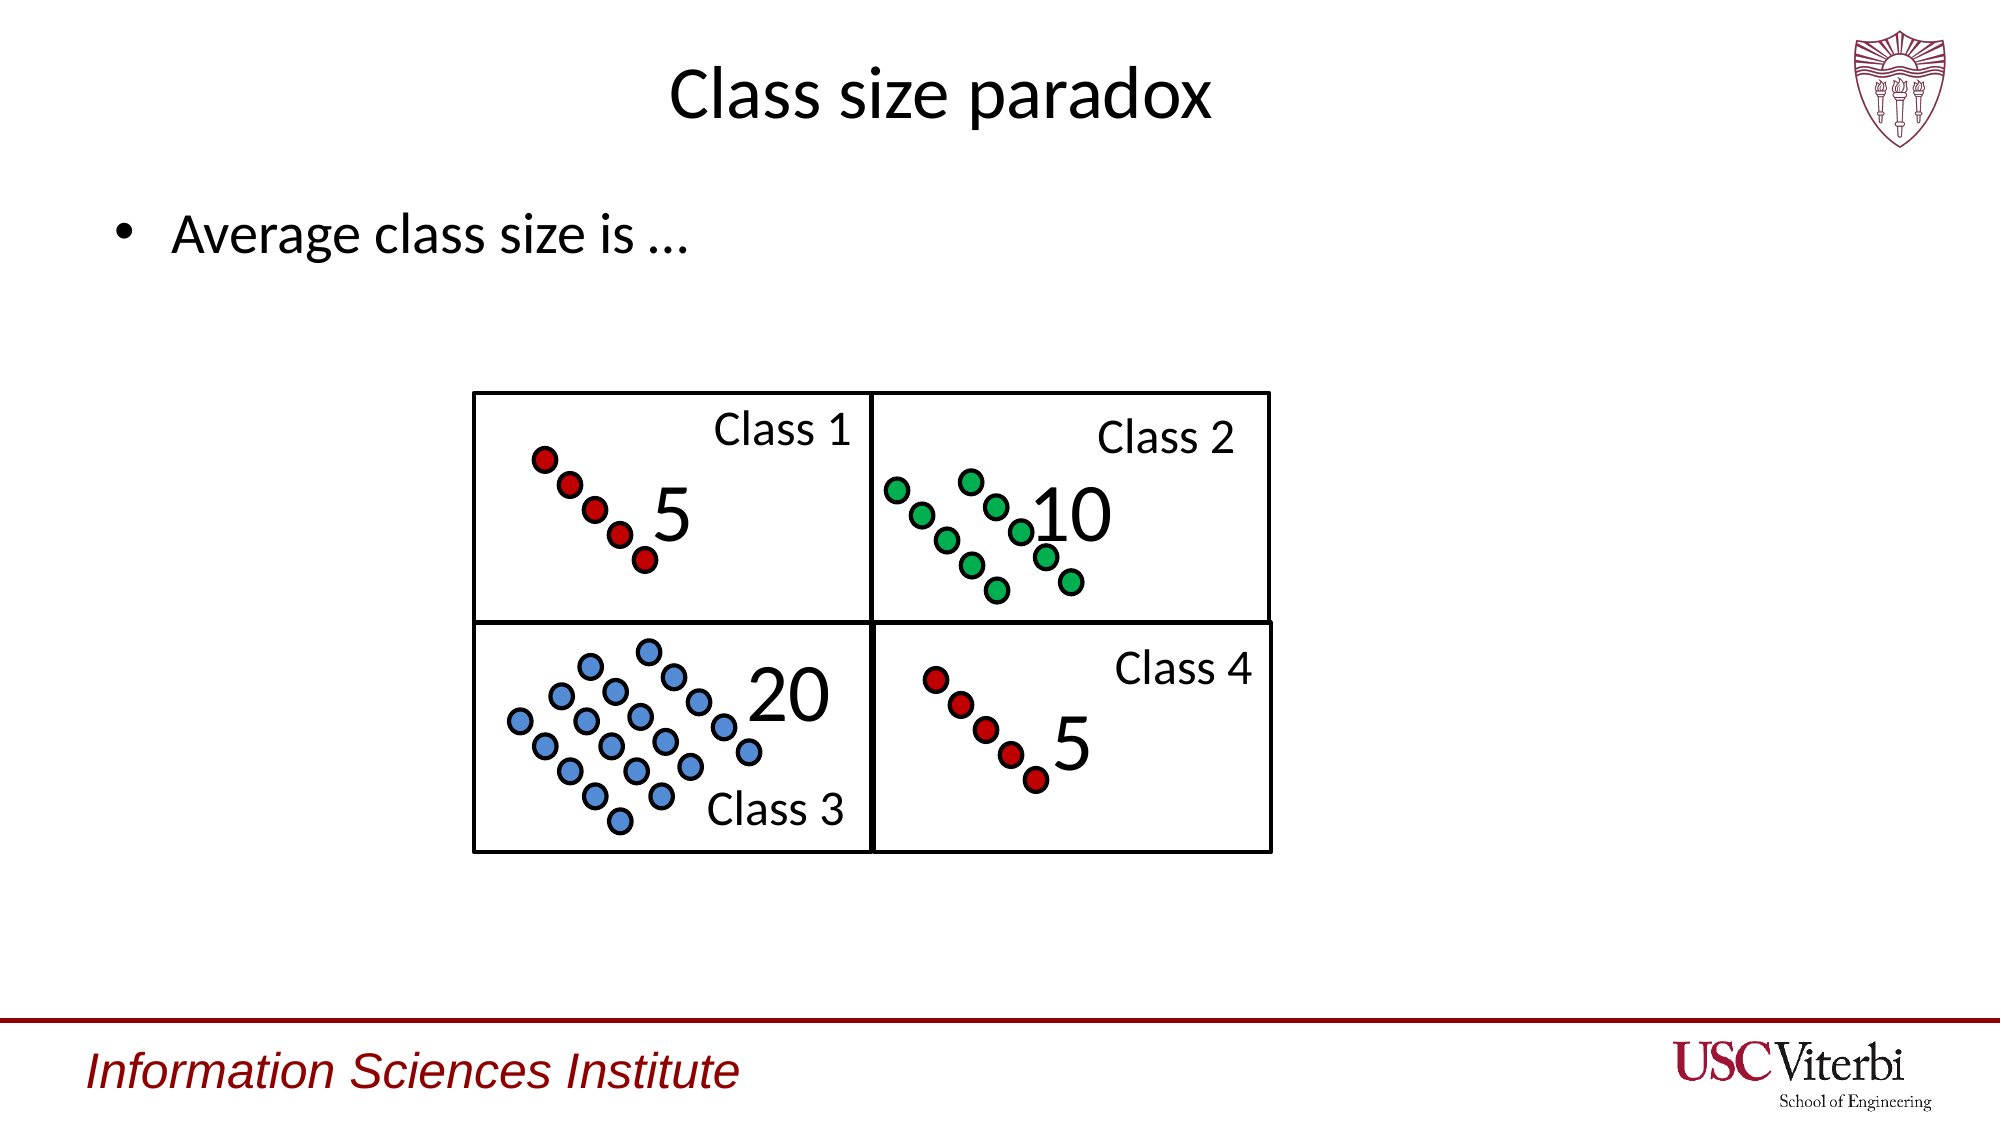

# Class size paradox
Average class size is …
Class 1
5
10
Class 2

5

Class 4
20

Class 3